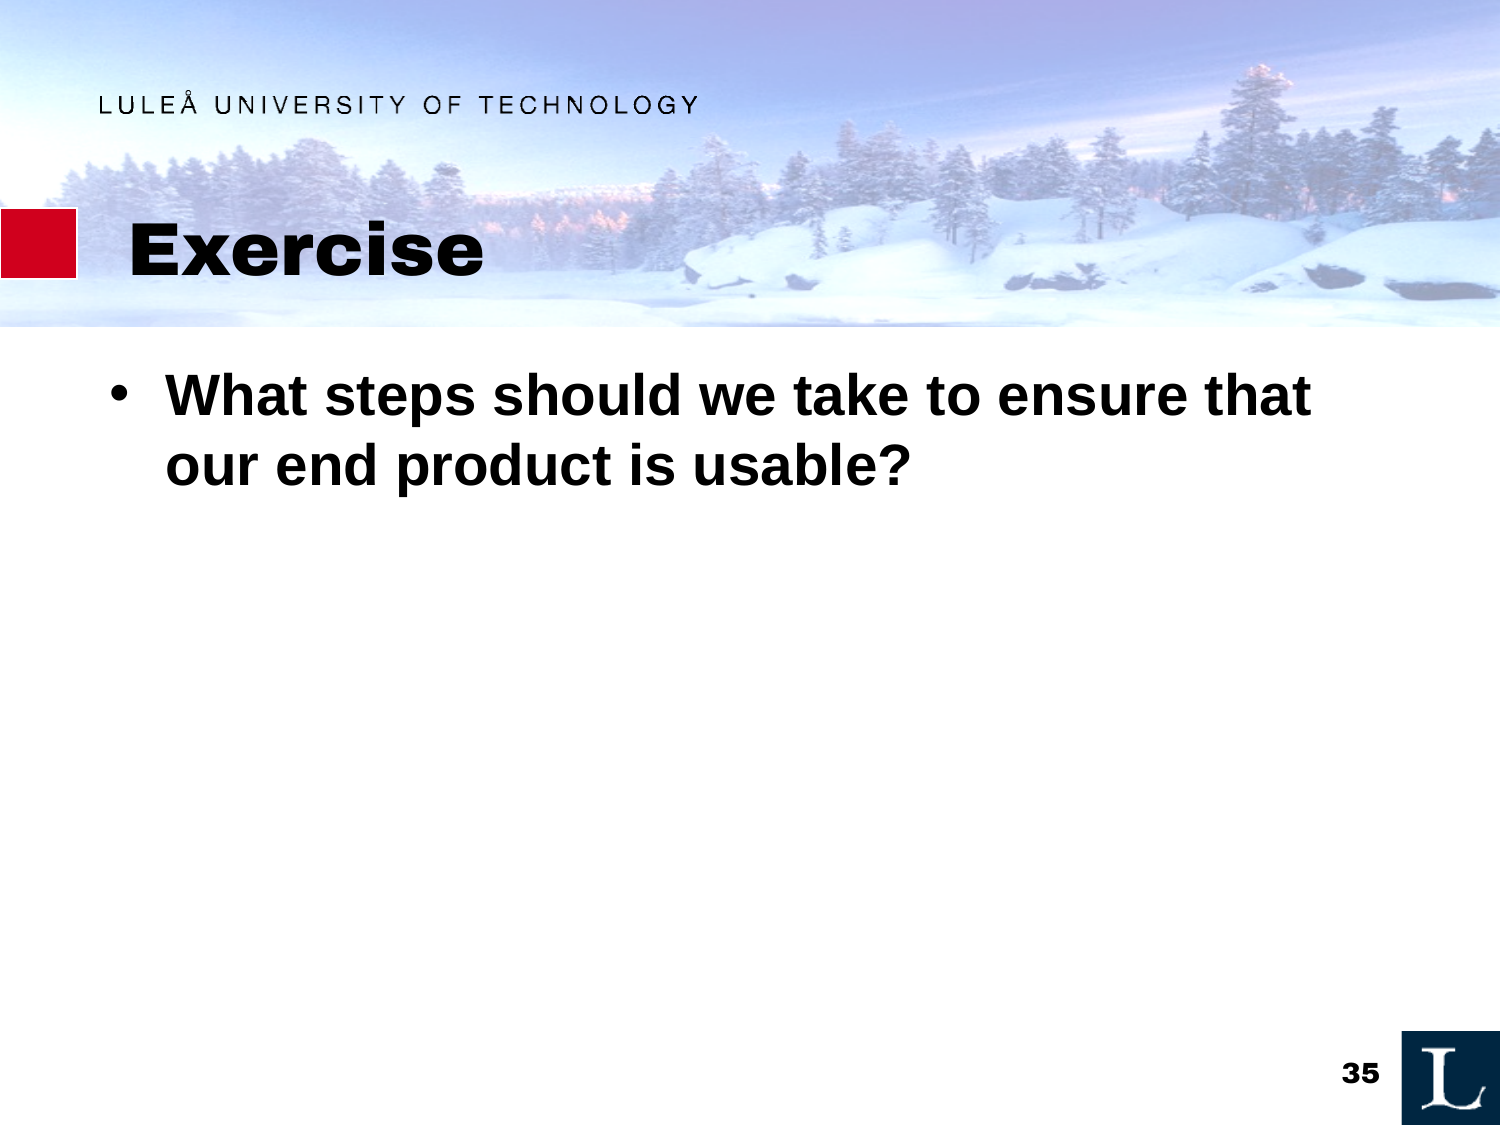

# Exercise
What steps should we take to ensure that our end product is usable?

35